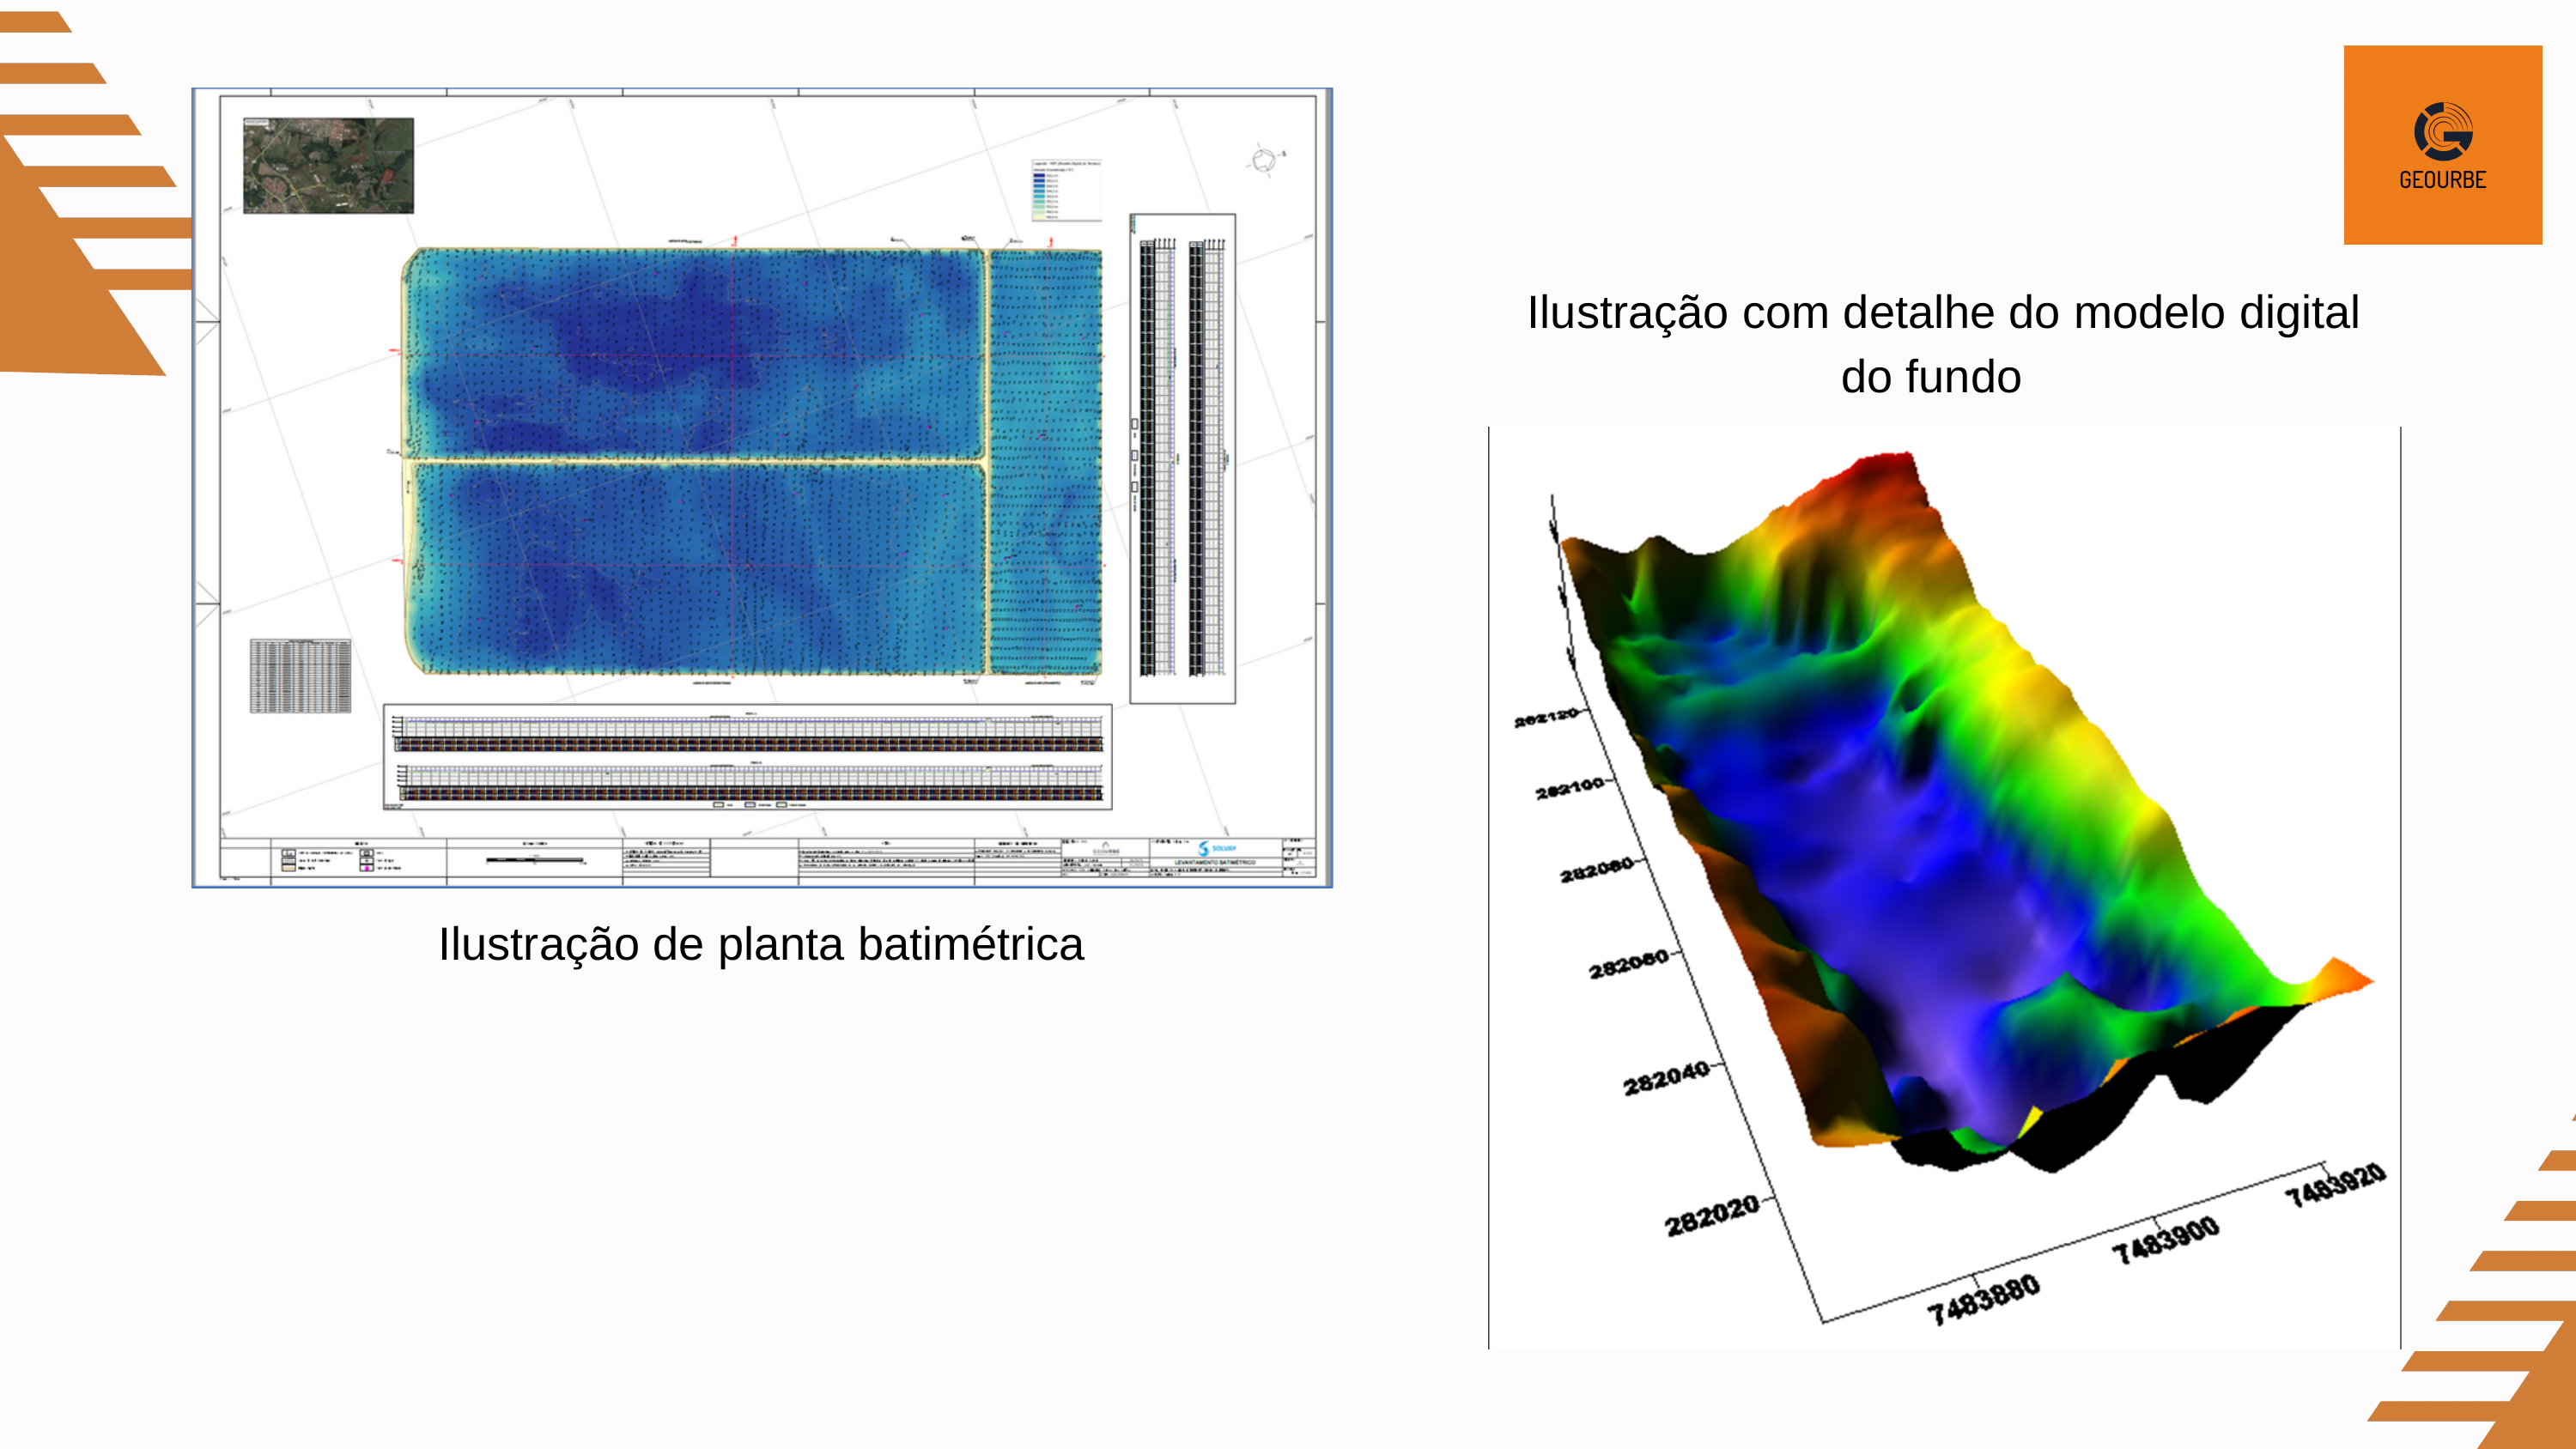

Ilustração com detalhe do modelo digital do fundo

Ilustração de planta batimétrica